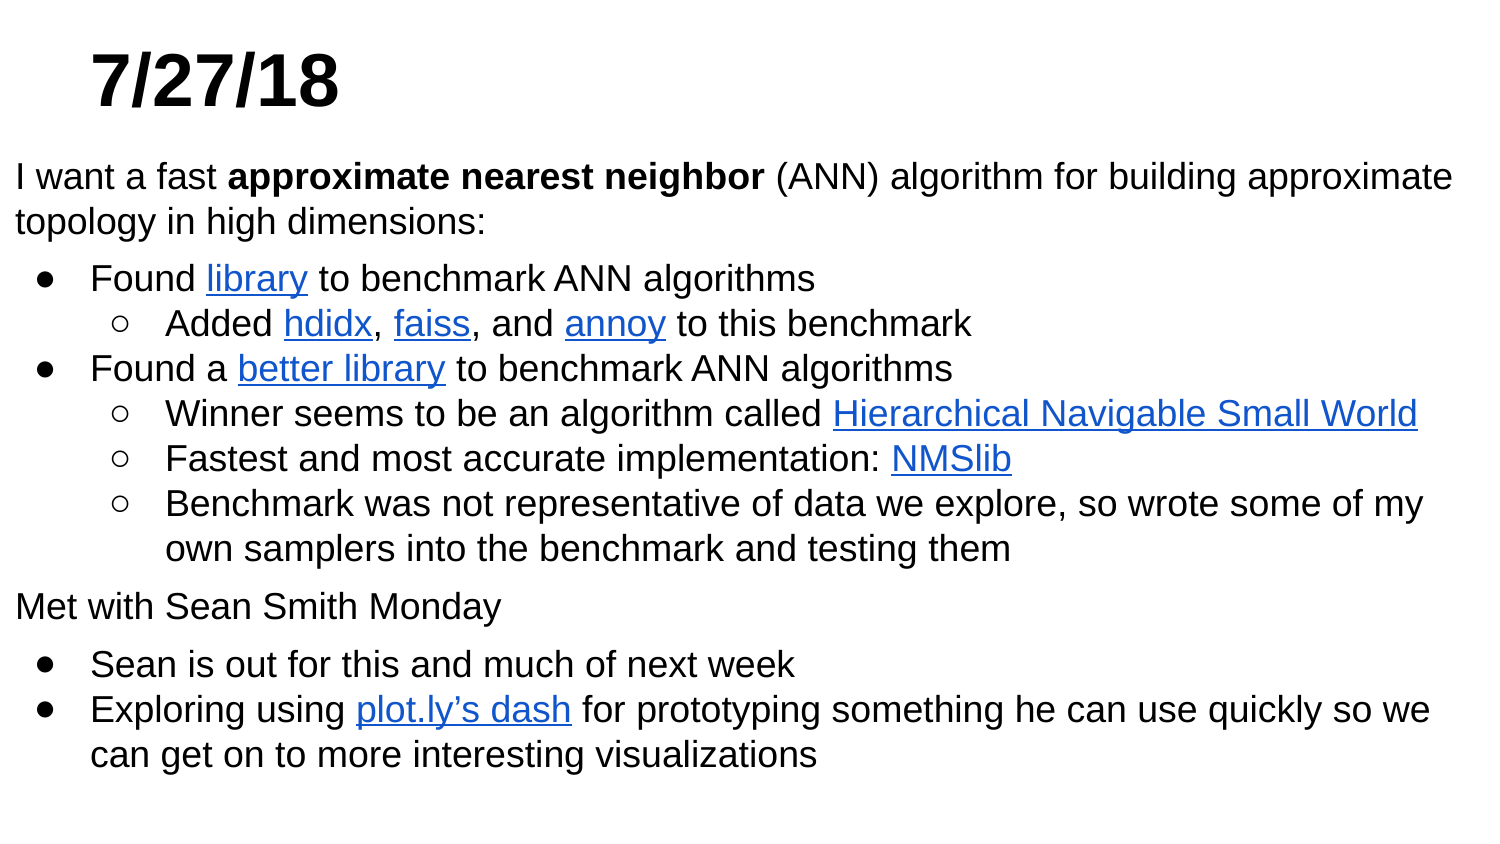

# 7/27/18
I want a fast approximate nearest neighbor (ANN) algorithm for building approximate topology in high dimensions:
Found library to benchmark ANN algorithms
Added hdidx, faiss, and annoy to this benchmark
Found a better library to benchmark ANN algorithms
Winner seems to be an algorithm called Hierarchical Navigable Small World
Fastest and most accurate implementation: NMSlib
Benchmark was not representative of data we explore, so wrote some of my own samplers into the benchmark and testing them
Met with Sean Smith Monday
Sean is out for this and much of next week
Exploring using plot.ly’s dash for prototyping something he can use quickly so we can get on to more interesting visualizations